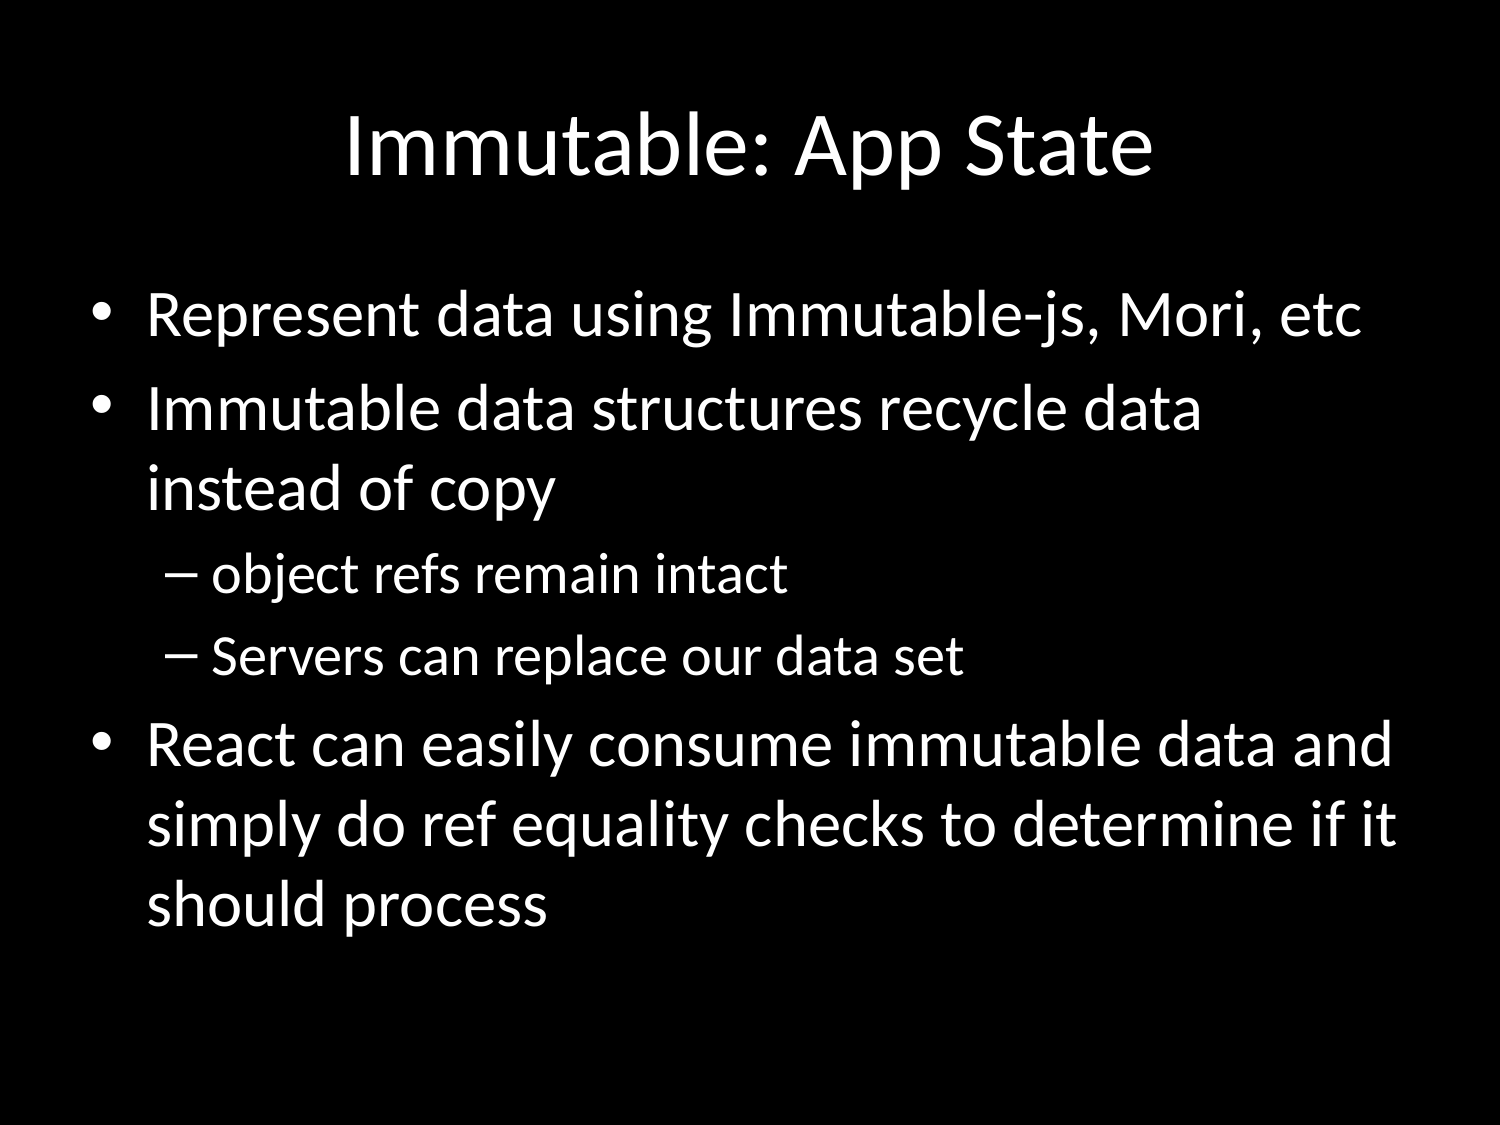

# Immutable: App State
Represent data using Immutable-js, Mori, etc
Immutable data structures recycle data instead of copy
object refs remain intact
Servers can replace our data set
React can easily consume immutable data and simply do ref equality checks to determine if it should process